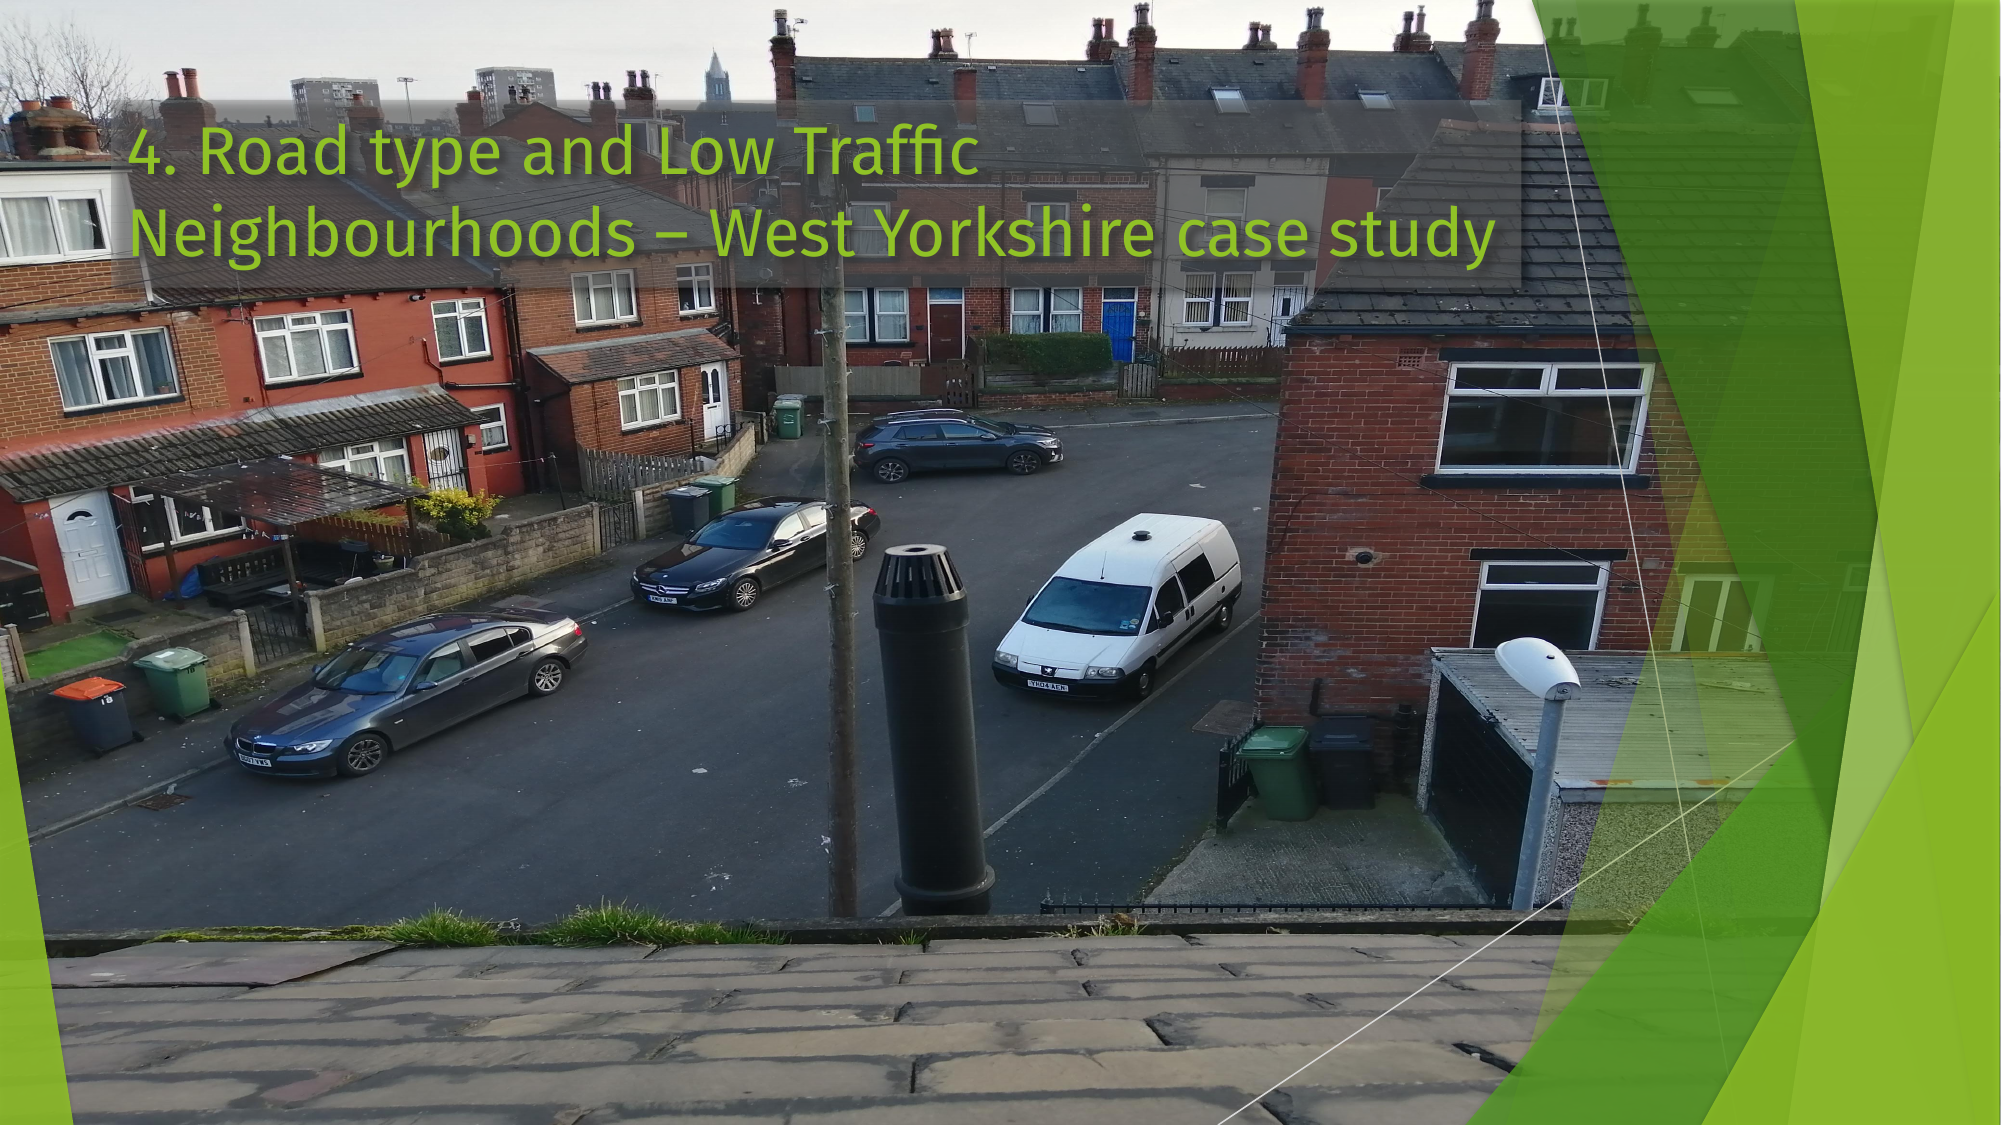

# 4. Road type and Low Traffic Neighbourhoods – West Yorkshire case study